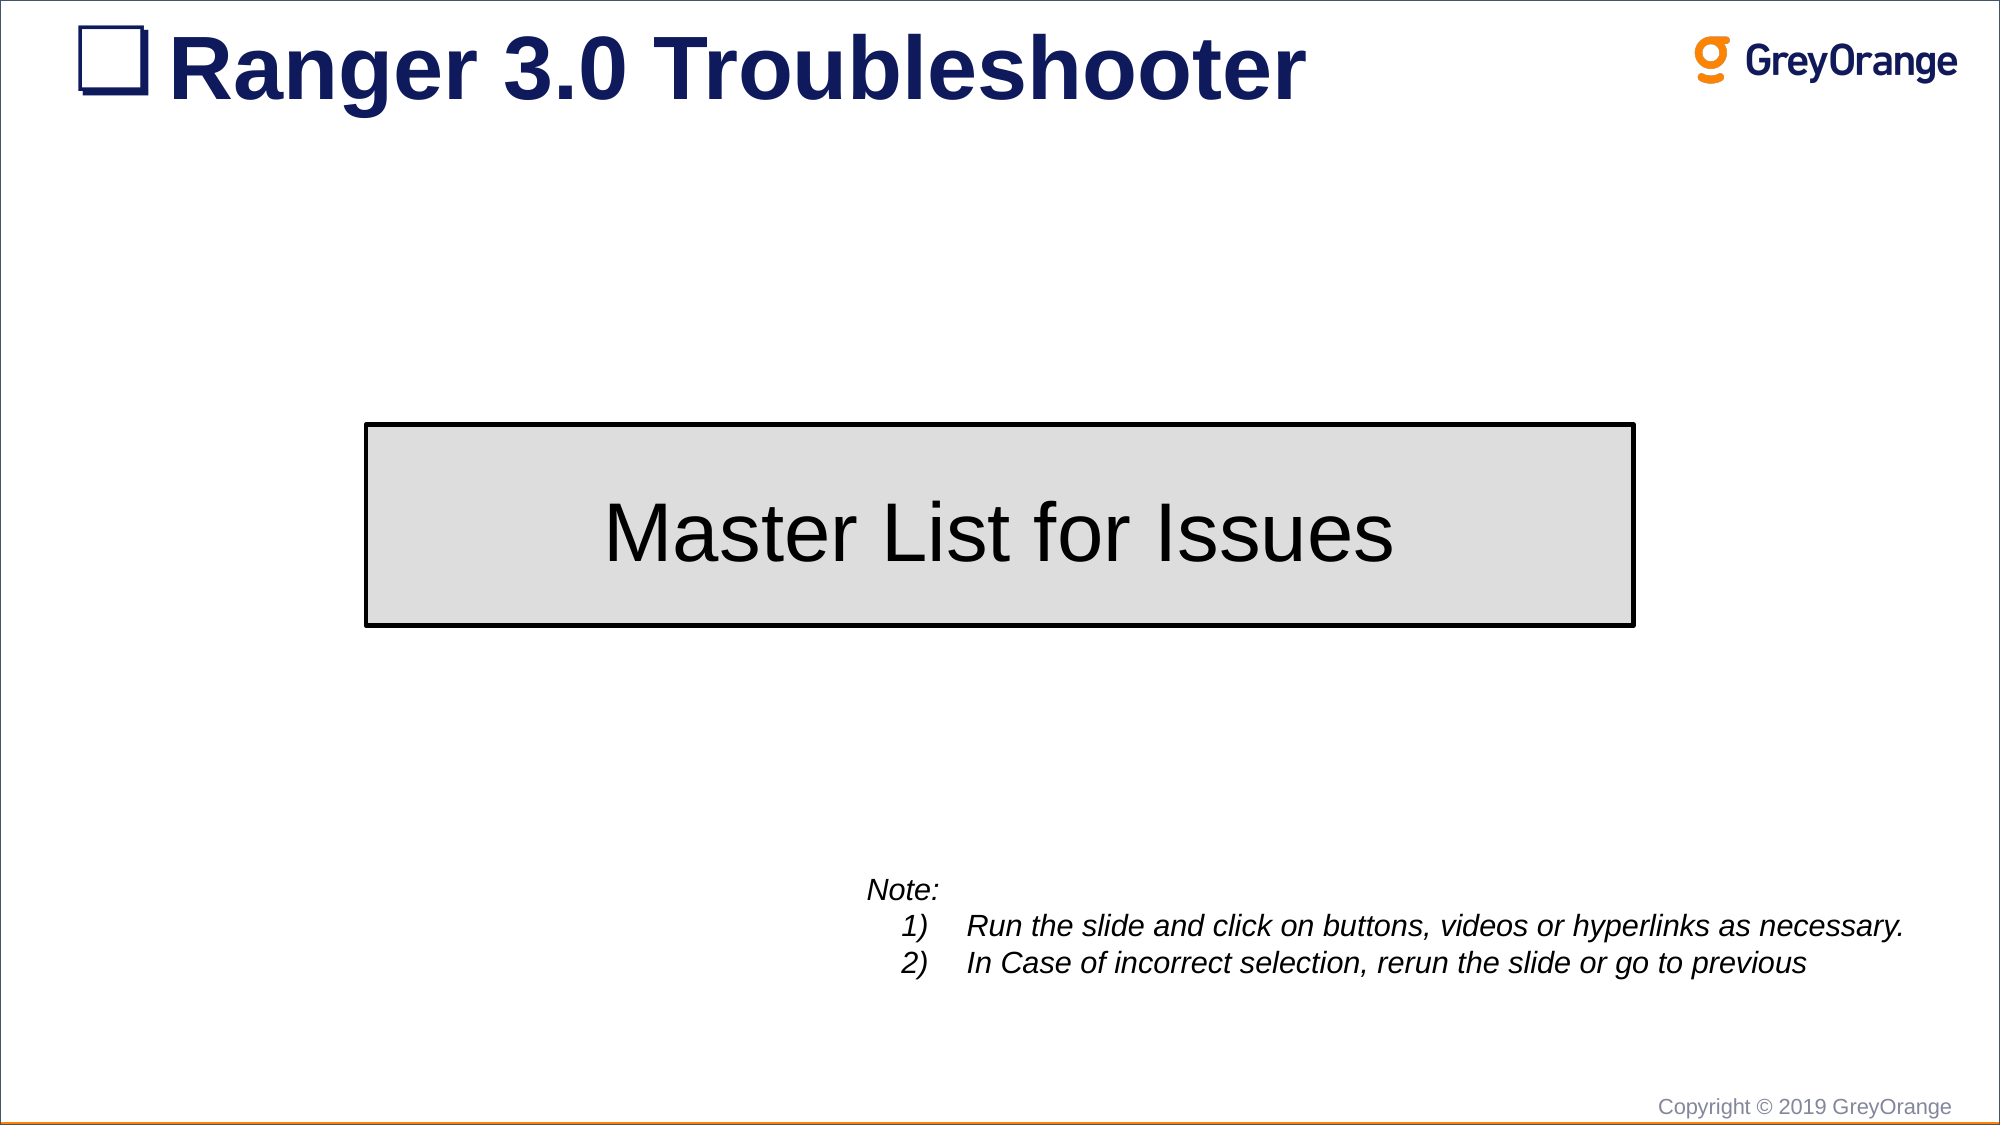

Ranger 3.0 Troubleshooter

Master List for Issues
Note:
Run the slide and click on buttons, videos or hyperlinks as necessary.
In Case of incorrect selection, rerun the slide or go to previous